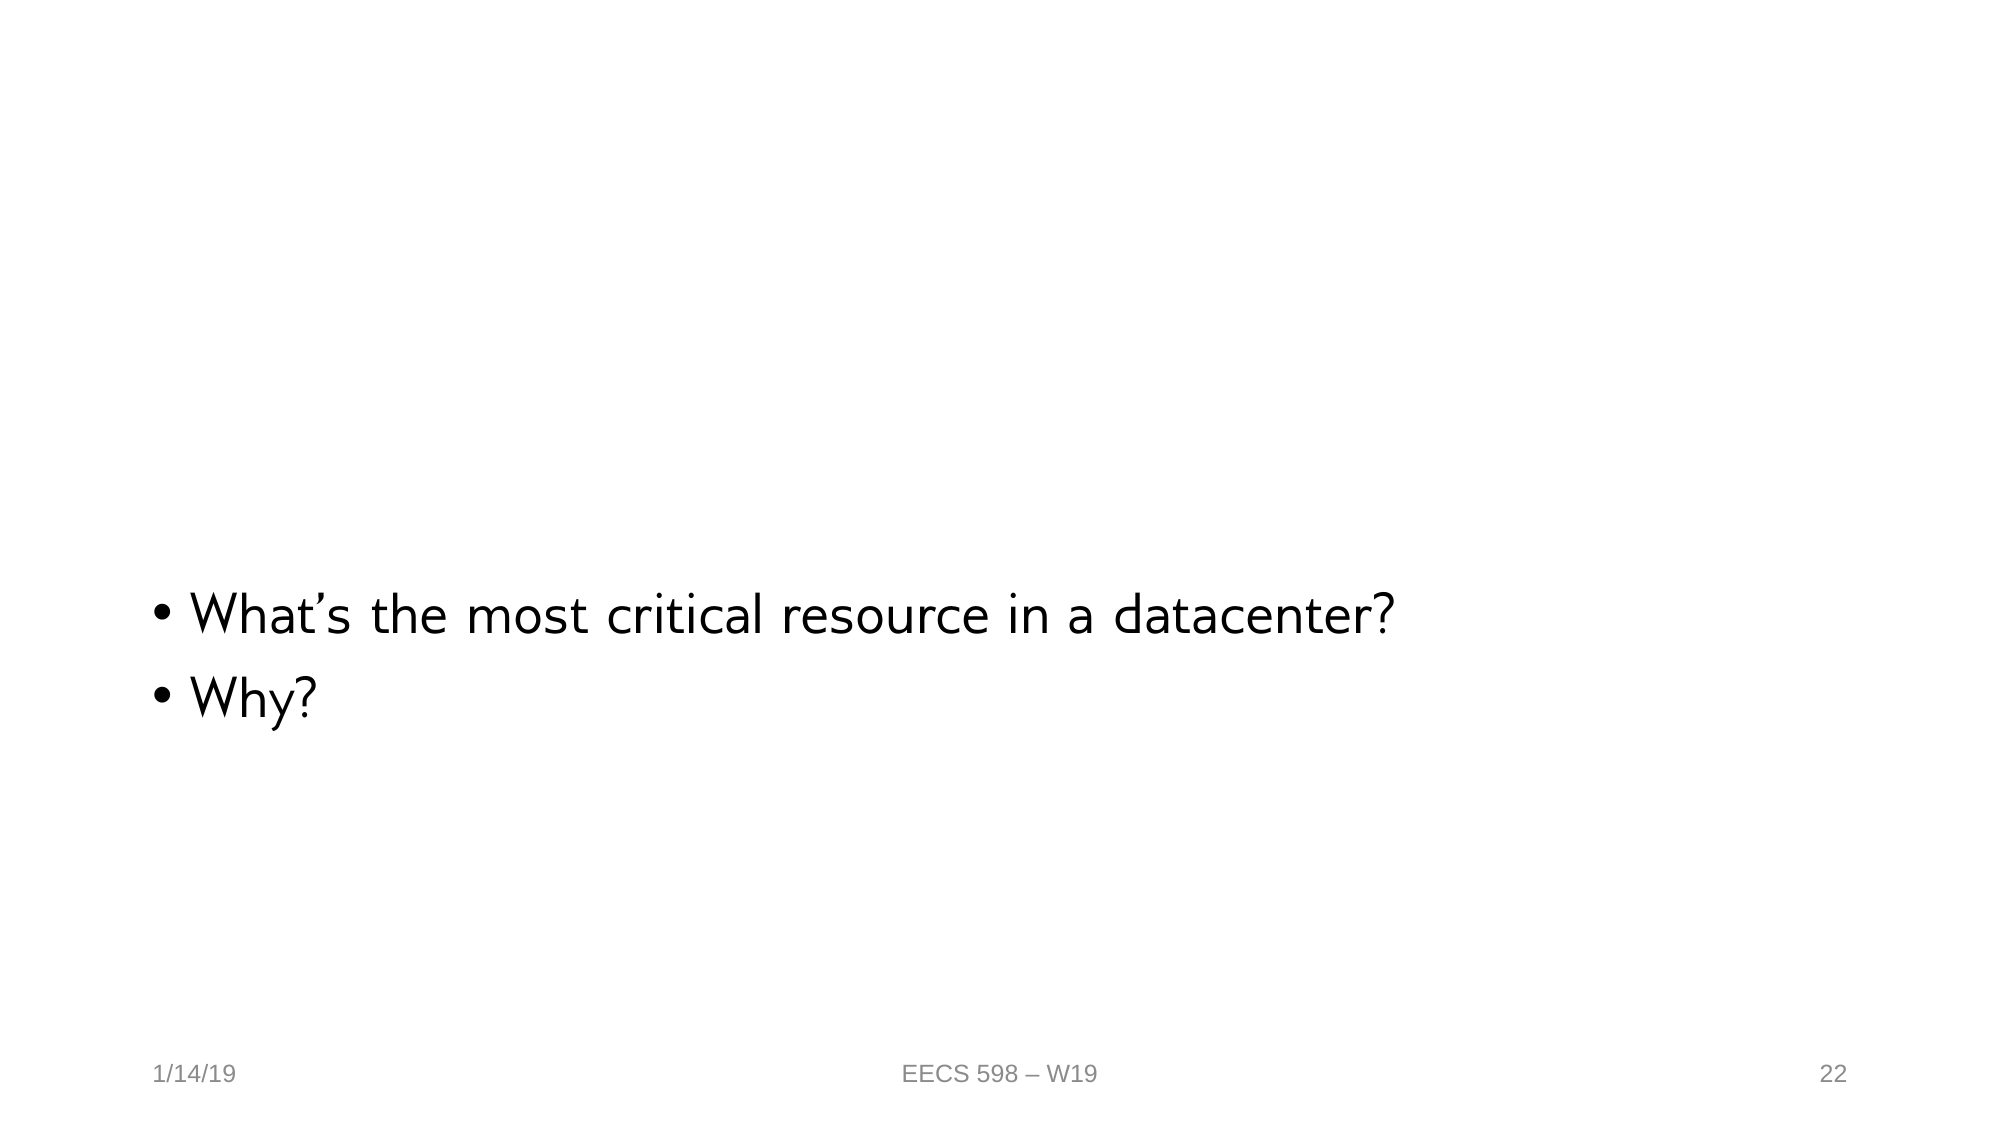

#
What’s the most critical resource in a datacenter?
Why?
1/14/19
EECS 598 – W19
22